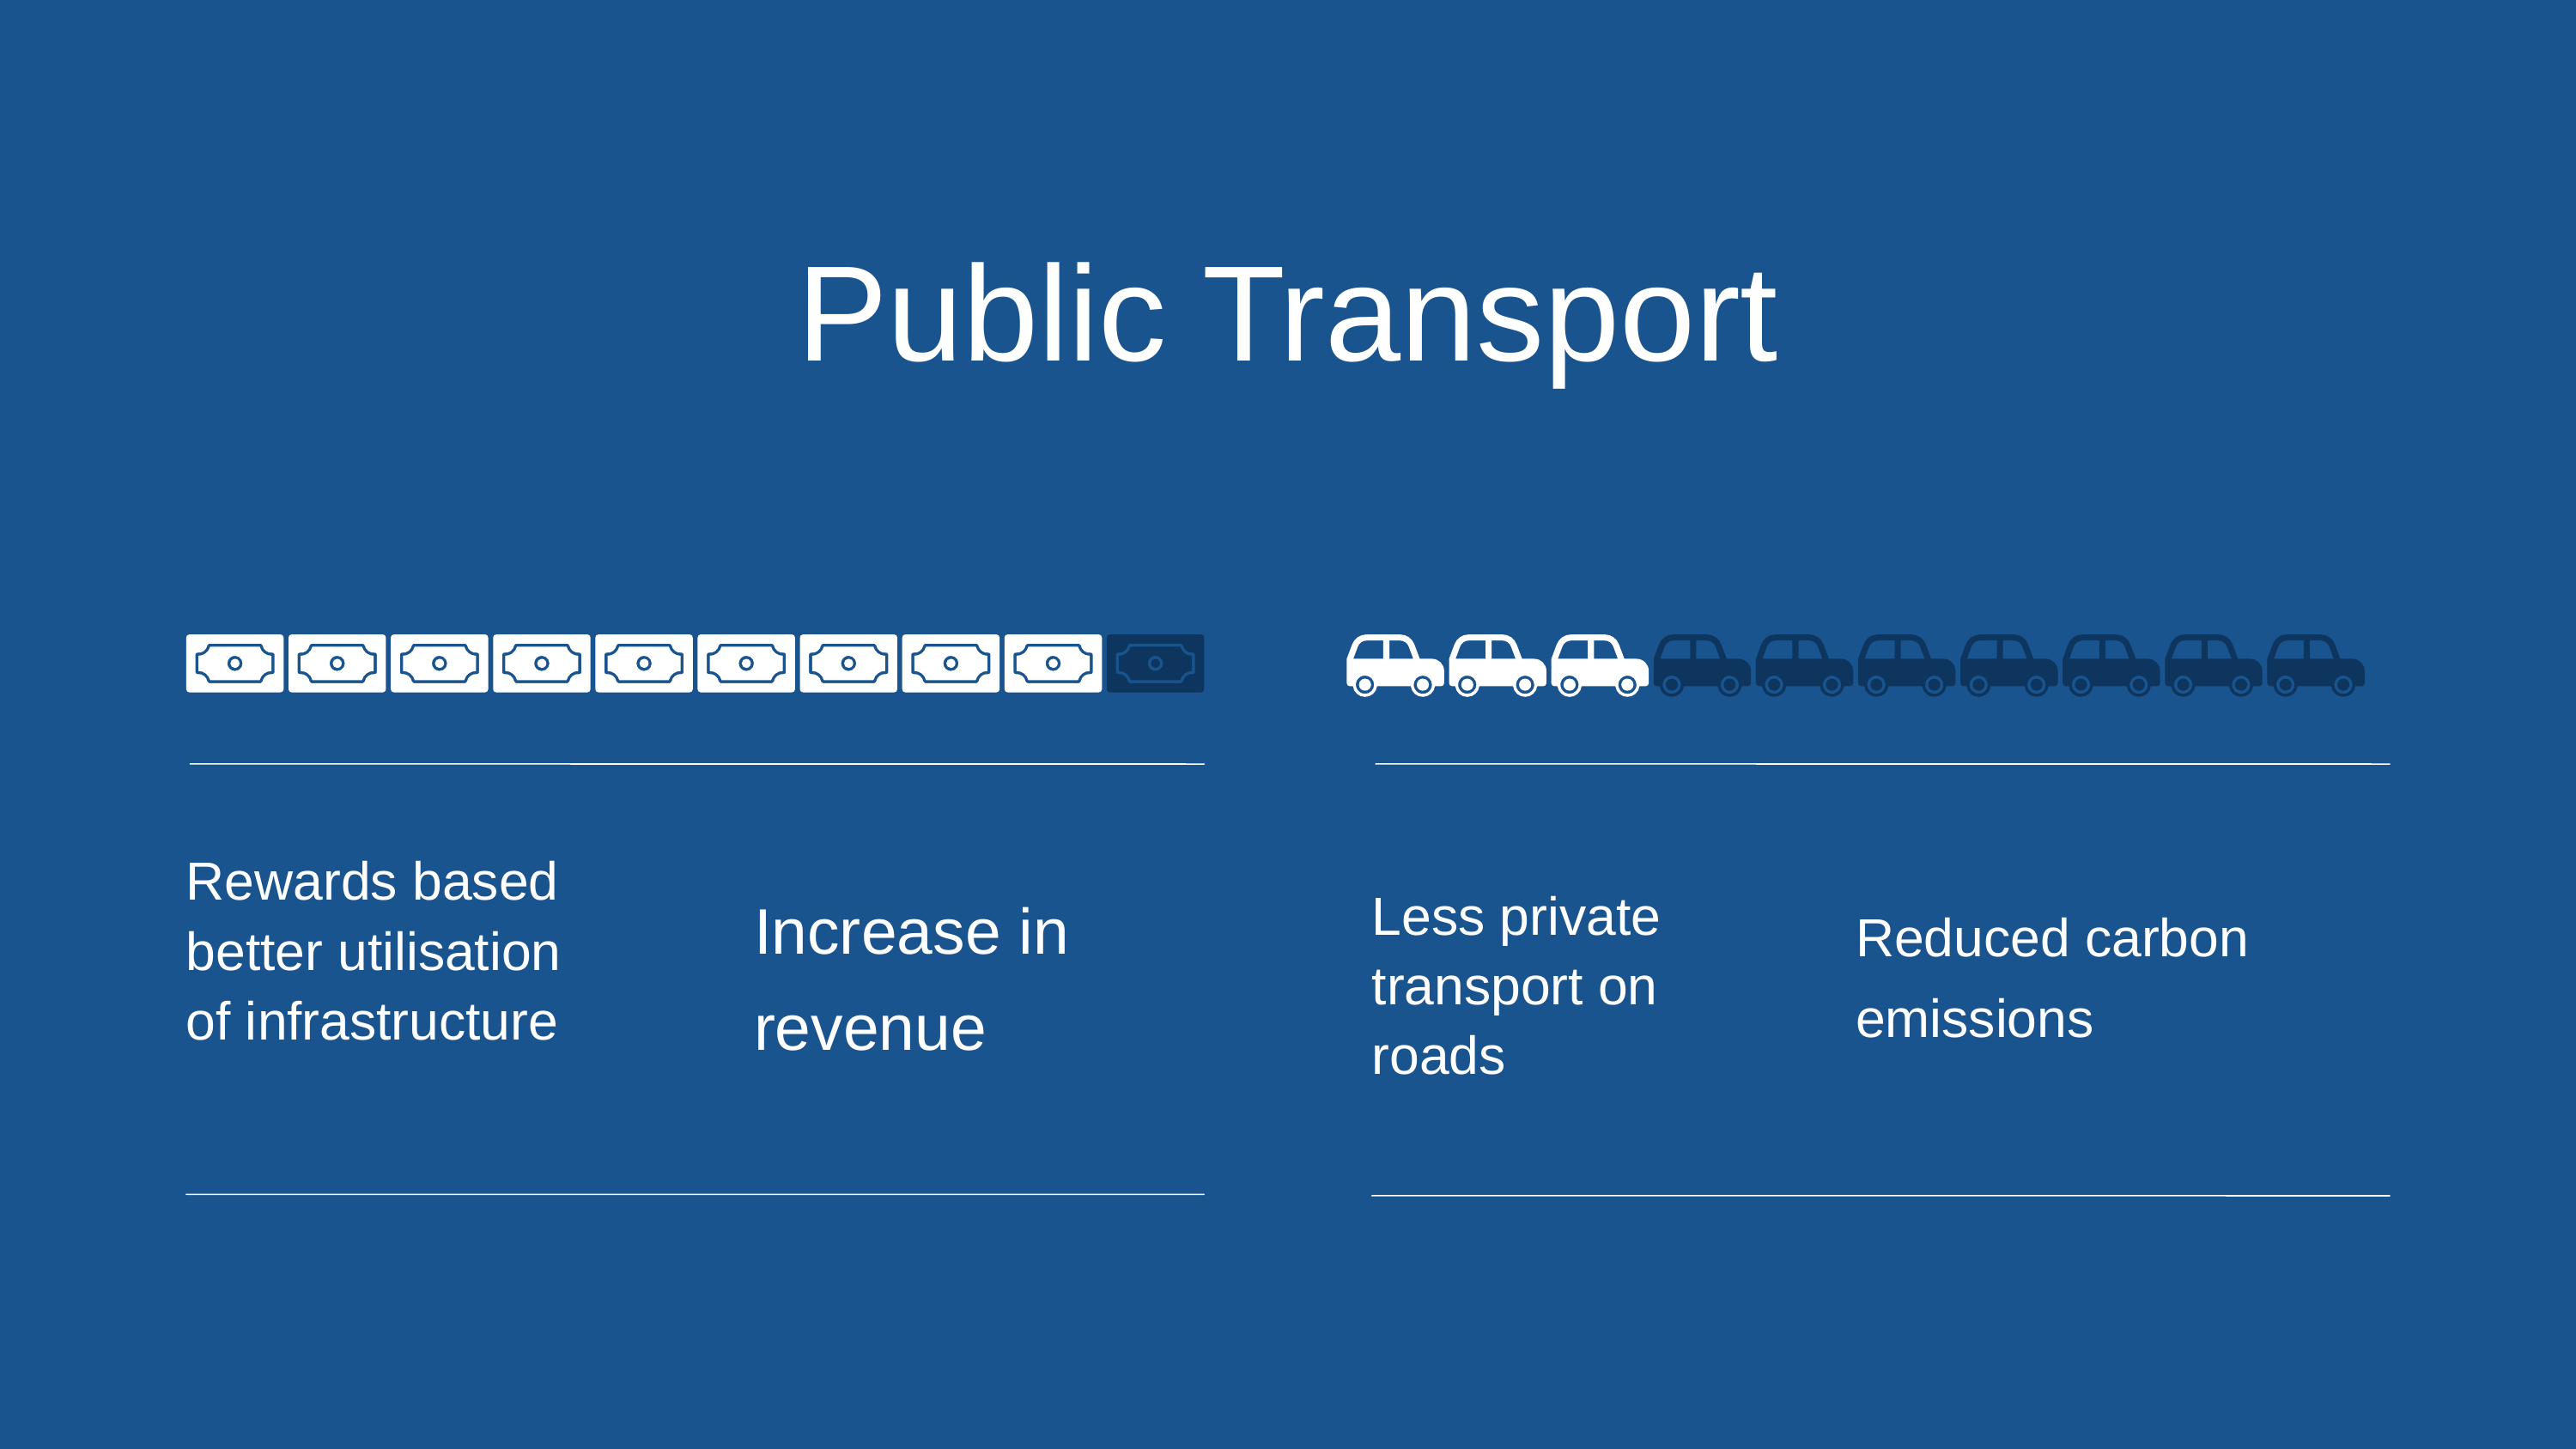

Public Transport

Rewards based better utilisation of infrastructure
Increase in revenue
Less private transport on roads
Reduced carbon emissions